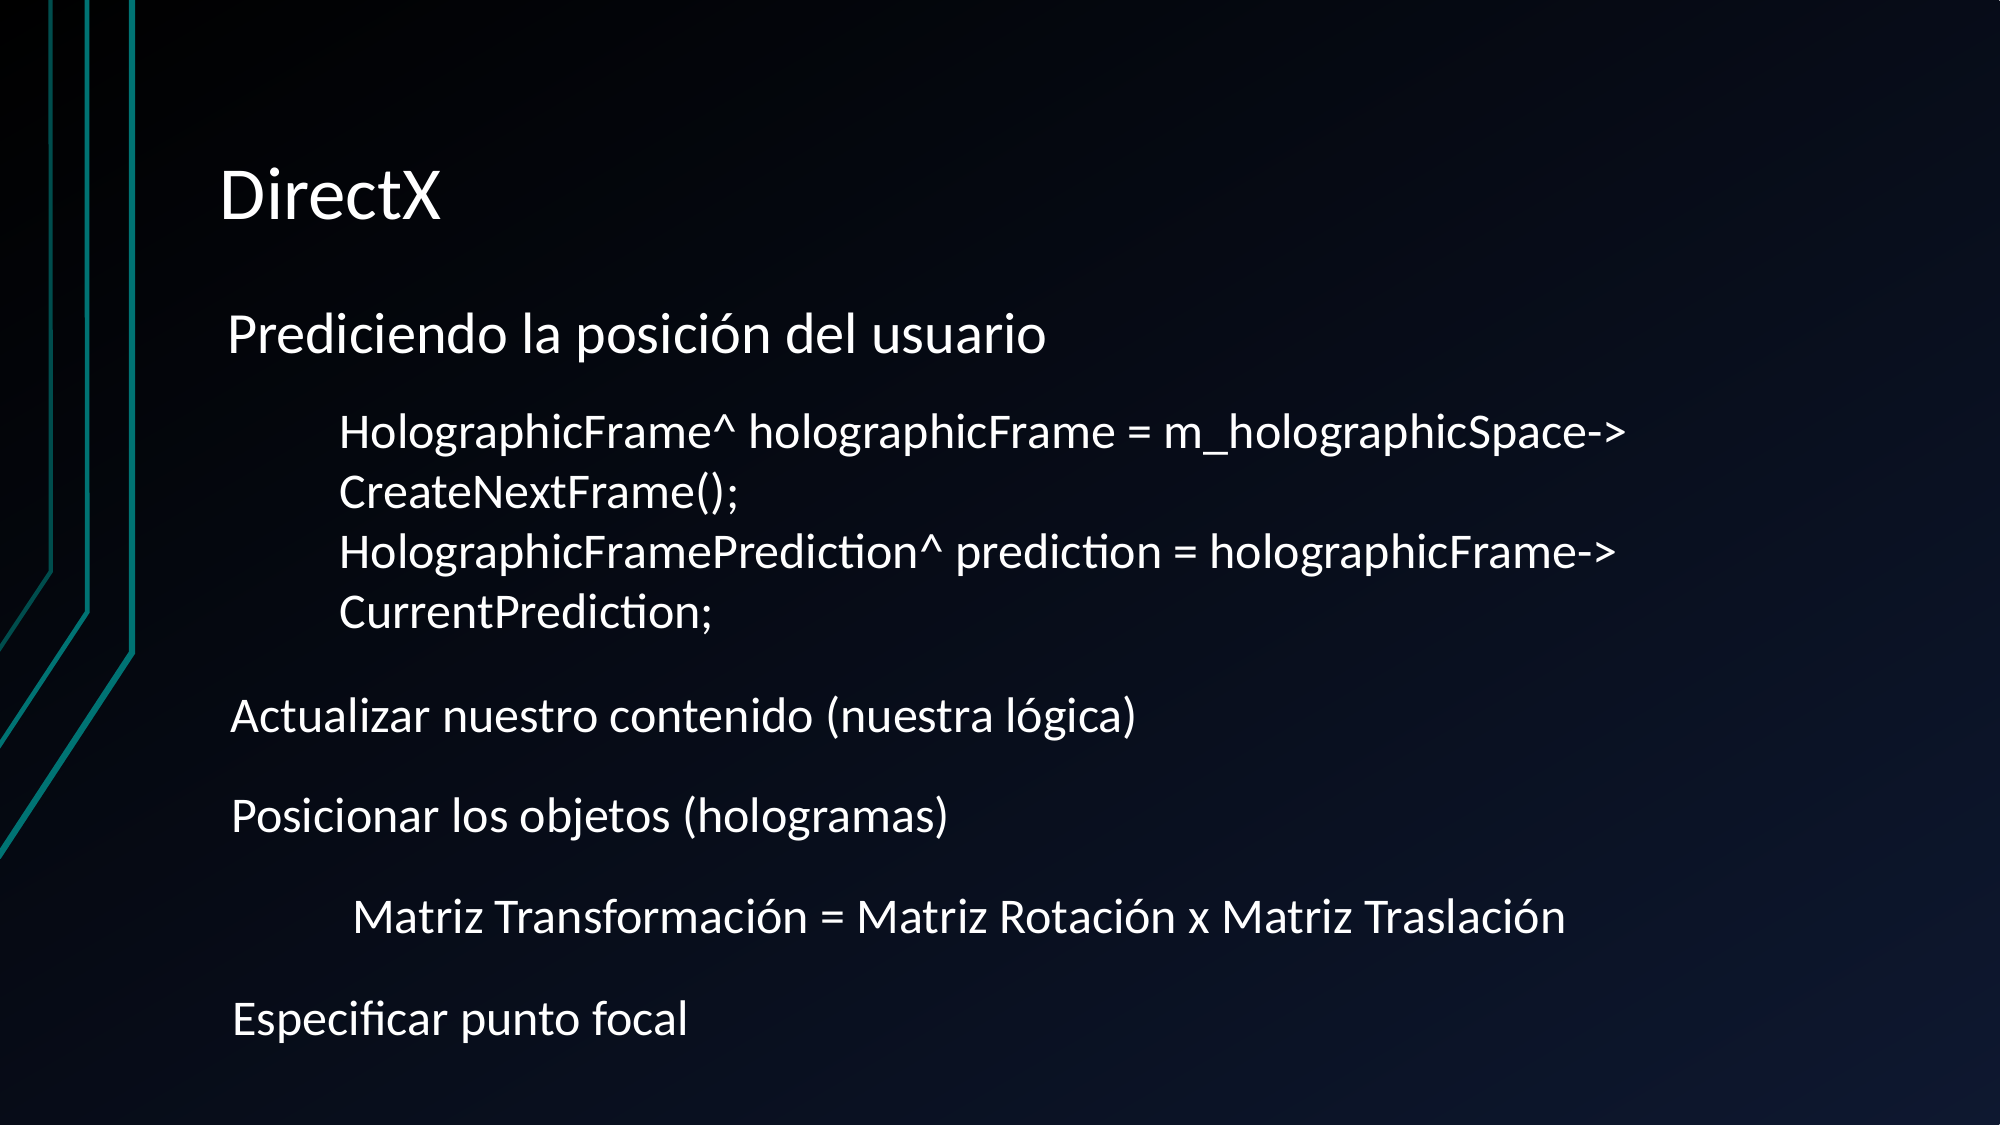

# DirectX
Prediciendo la posición del usuario
HolographicFrame^ holographicFrame = m_holographicSpace-> 	CreateNextFrame();
HolographicFramePrediction^ prediction = holographicFrame-> 	CurrentPrediction;
Actualizar nuestro contenido (nuestra lógica)
Posicionar los objetos (hologramas)
Matriz Transformación = Matriz Rotación x Matriz Traslación
Especificar punto focal